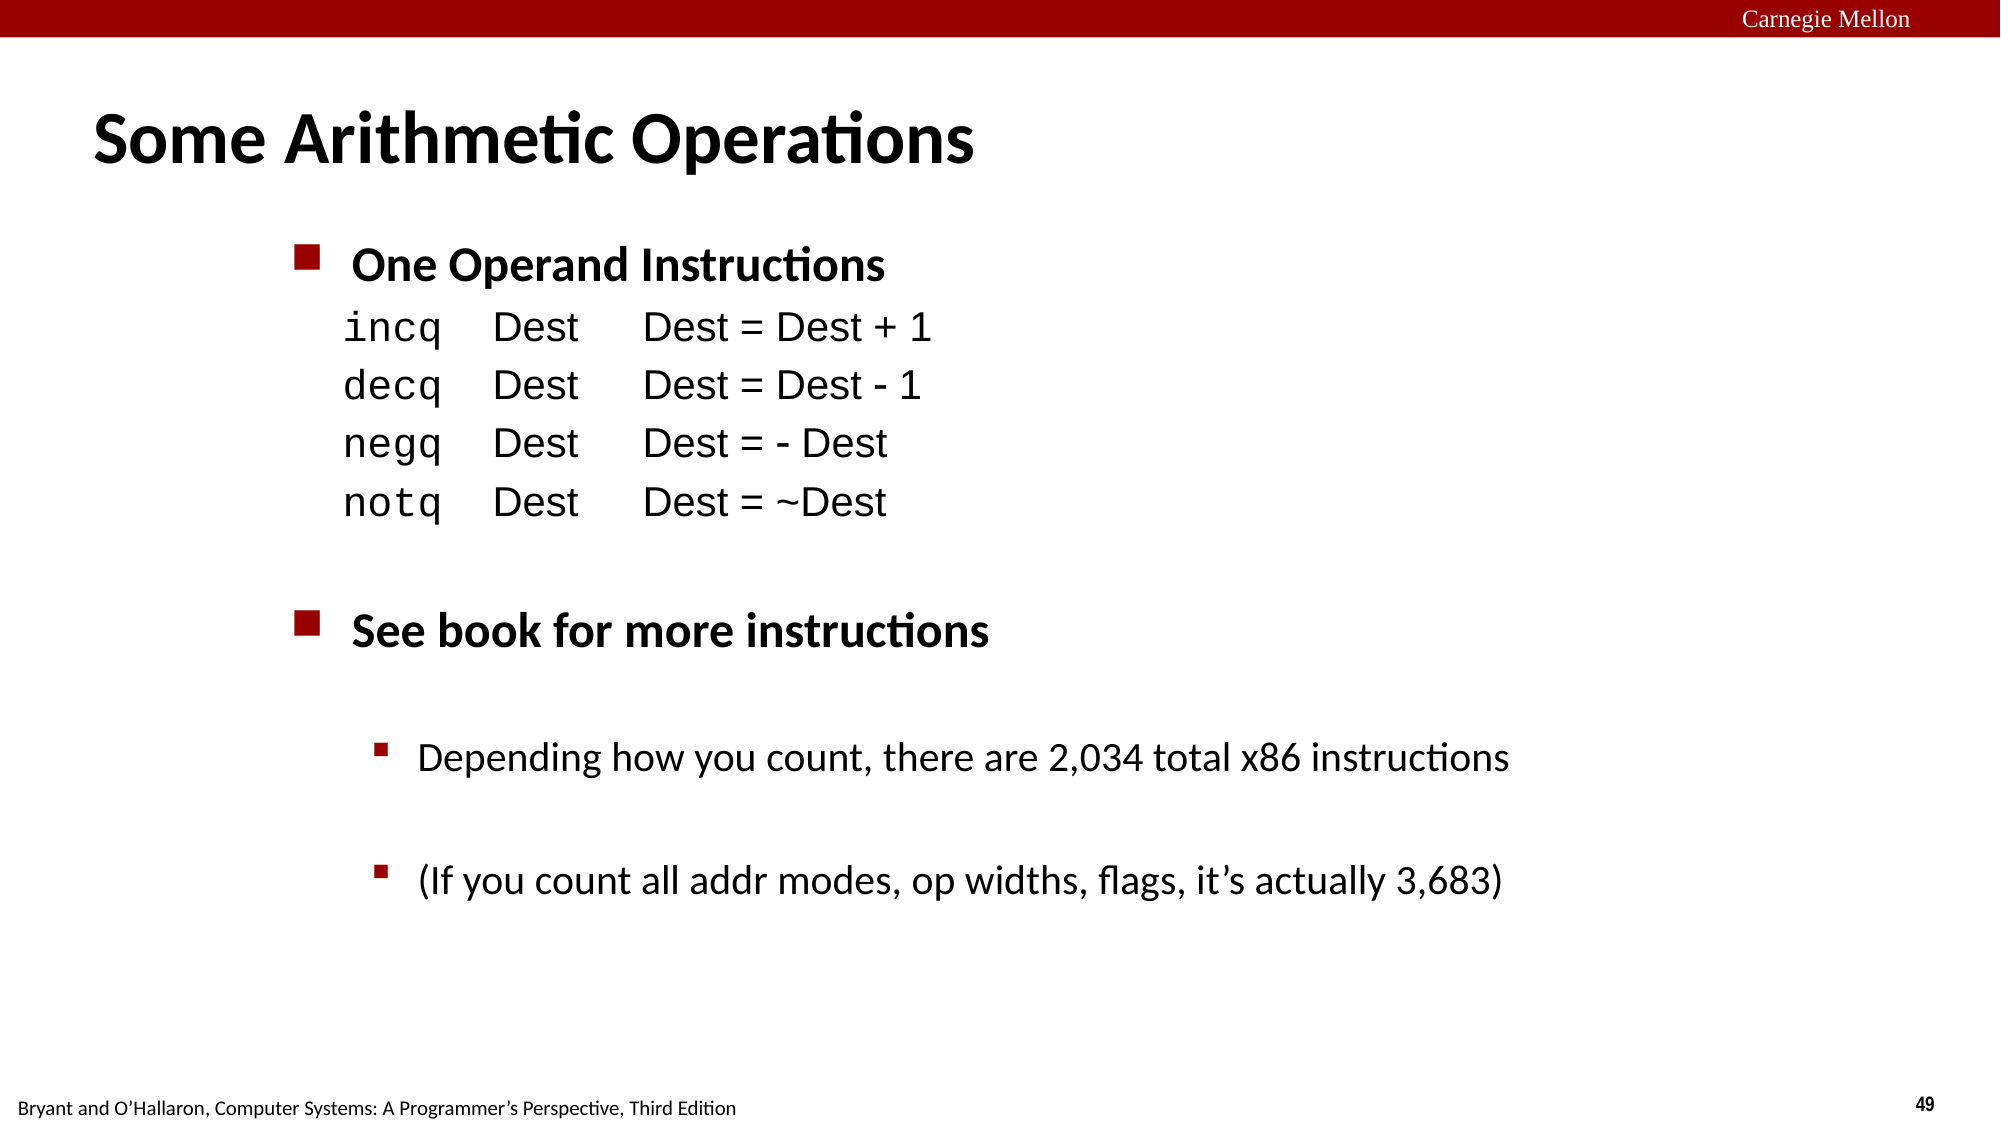

# Some Arithmetic Operations
One Operand Instructions
incq	Dest	Dest = Dest + 1
decq	Dest	Dest = Dest − 1
negq	Dest	Dest = − Dest
notq	Dest	Dest = ~Dest
See book for more instructions
Depending how you count, there are 2,034 total x86 instructions
(If you count all addr modes, op widths, flags, it’s actually 3,683)